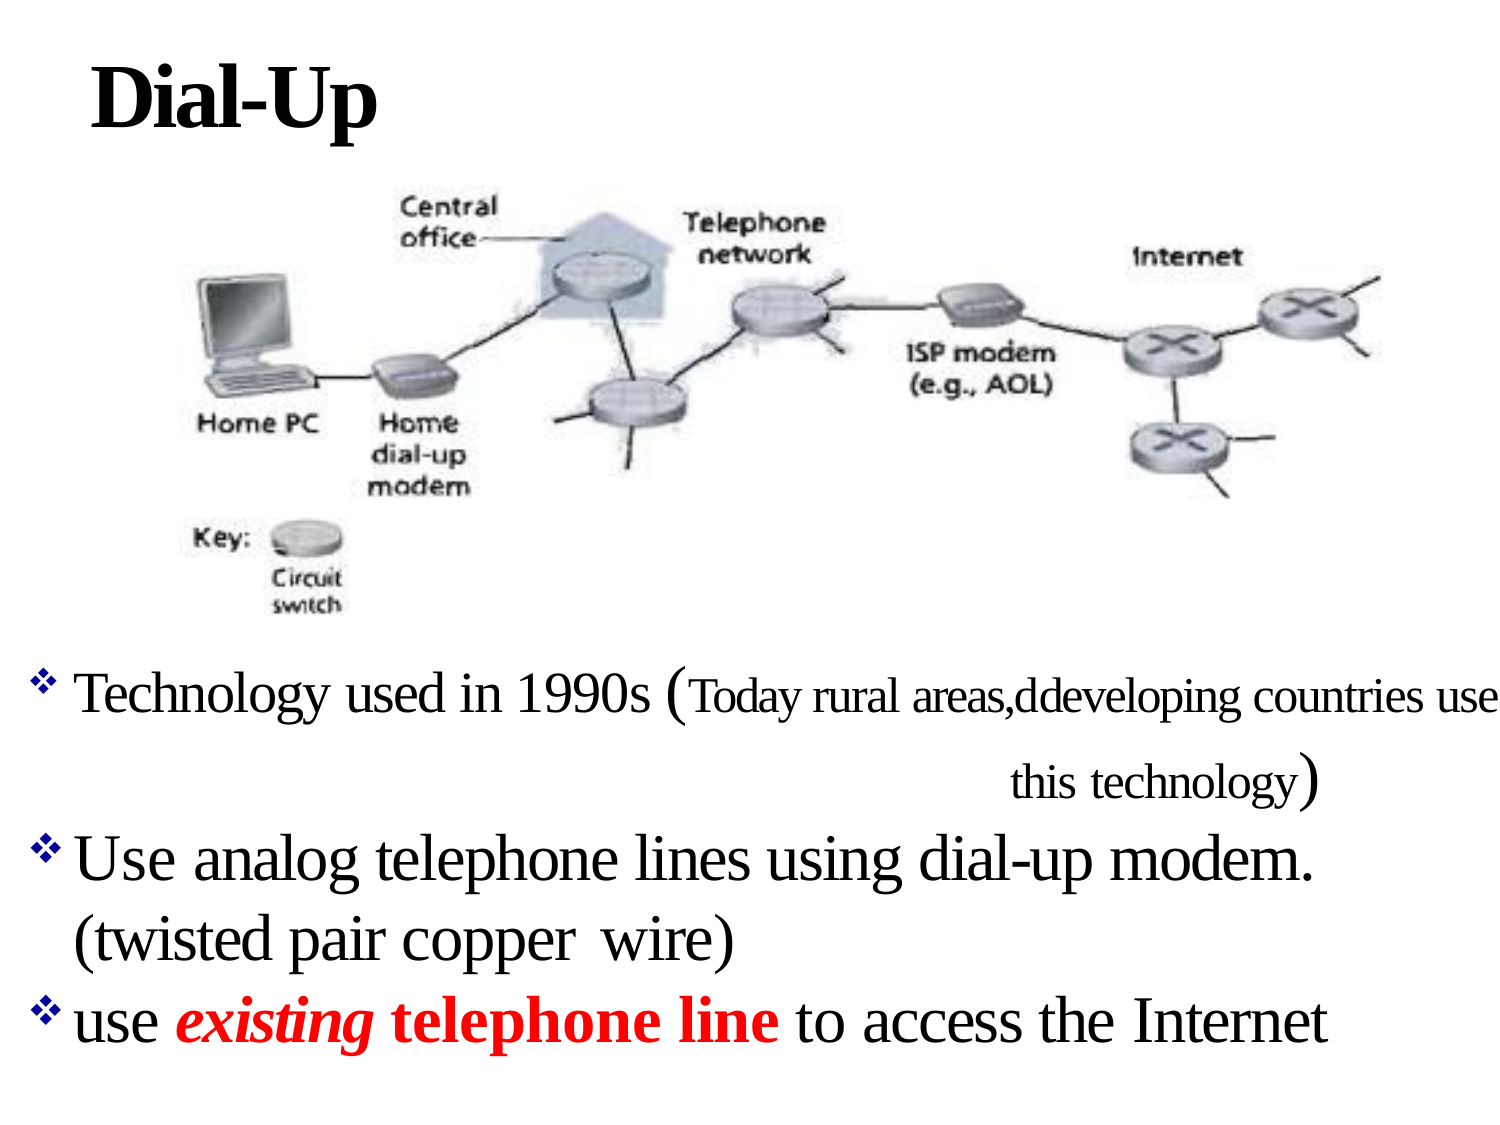

Dial-Up

Technology used in 1990s (Today rural areas,ddeveloping countries use
                                                                                          this technology)
Use analog telephone lines using dial-up modem.(twisted pair copper wire)
use existing telephone line to access the Internet